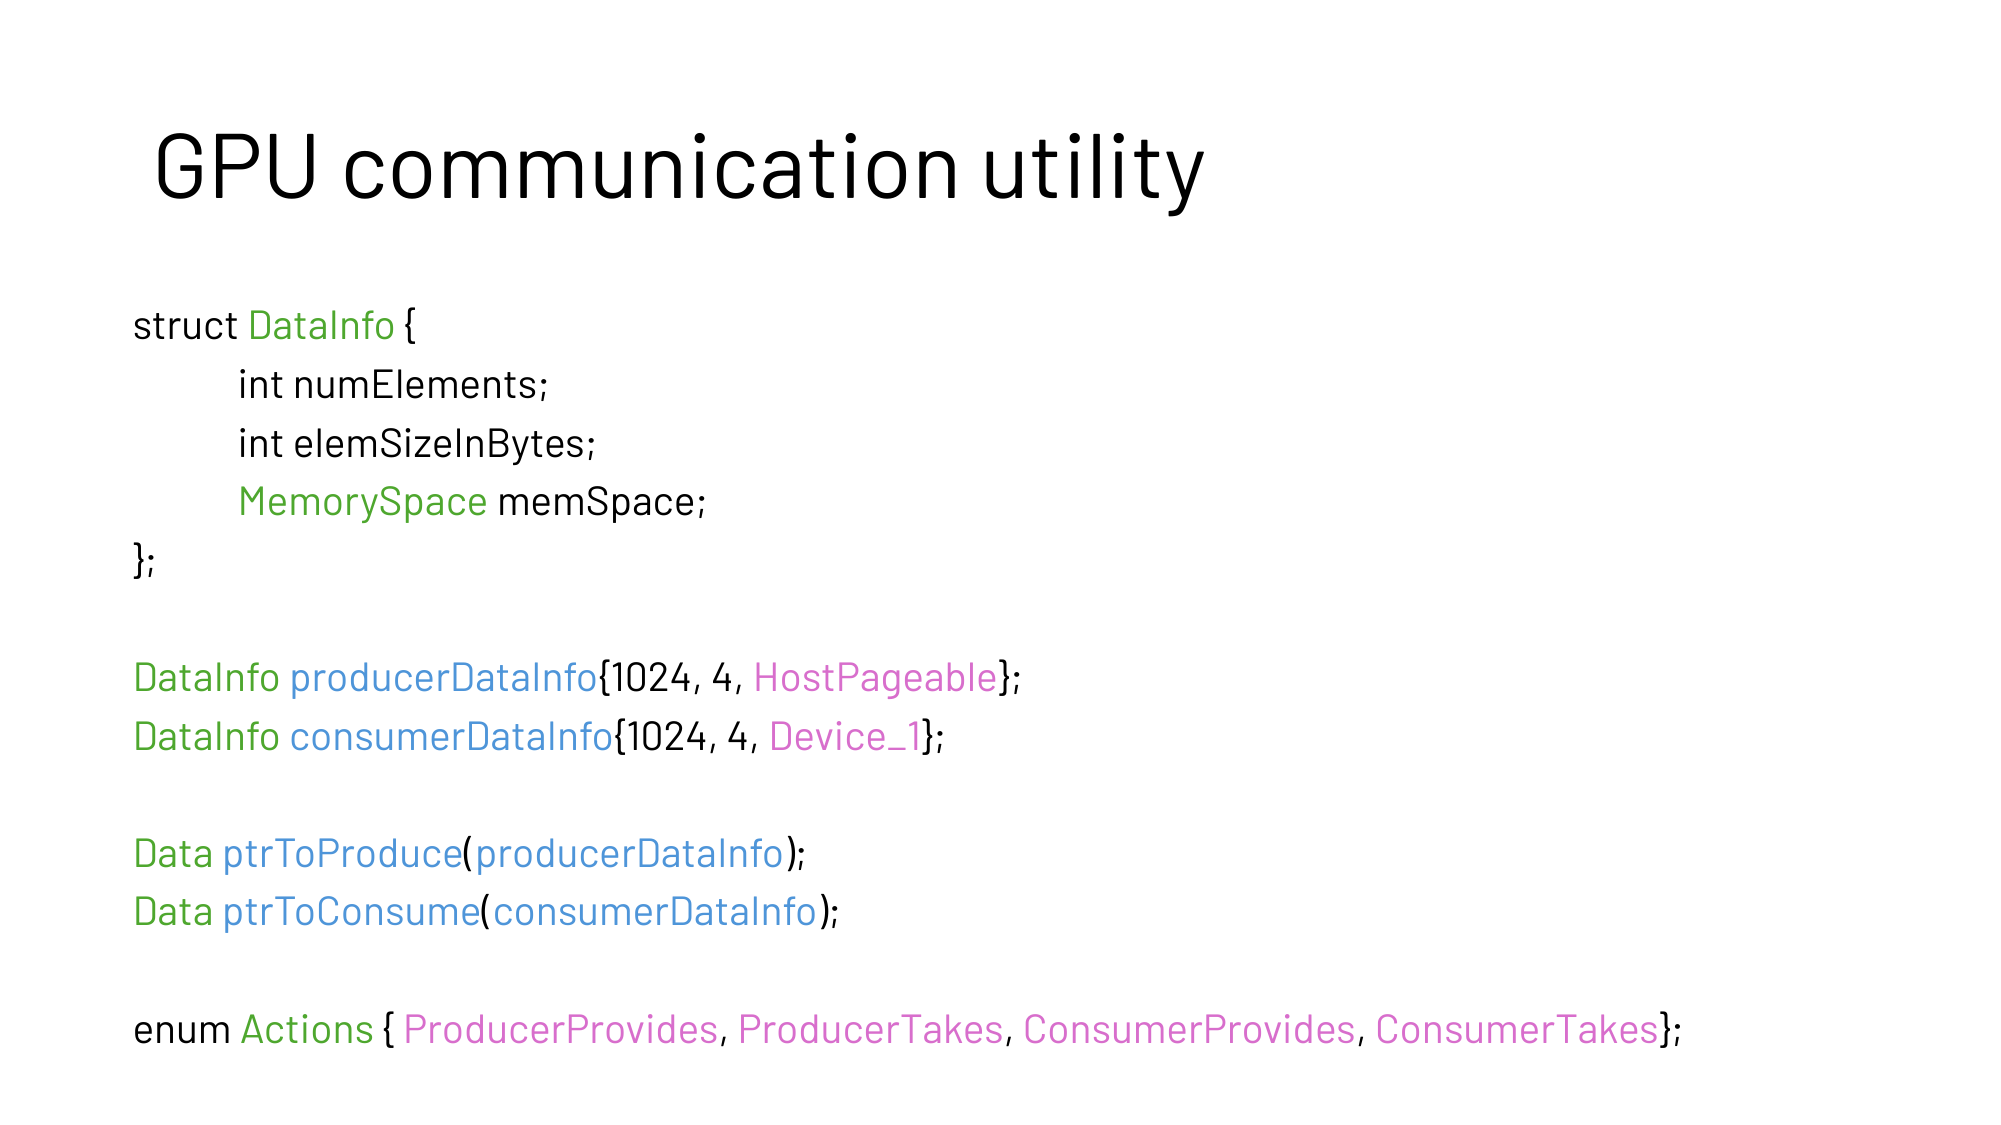

# GPU communication utility
struct DataInfo {
	int numElements;
	int elemSizeInBytes;
	MemorySpace memSpace;
};

DataInfo producerDataInfo{1024, 4, HostPageable};
DataInfo consumerDataInfo{1024, 4, Device_1};

Data ptrToProduce(producerDataInfo);
Data ptrToConsume(consumerDataInfo);

enum Actions { ProducerProvides, ProducerTakes, ConsumerProvides, ConsumerTakes};